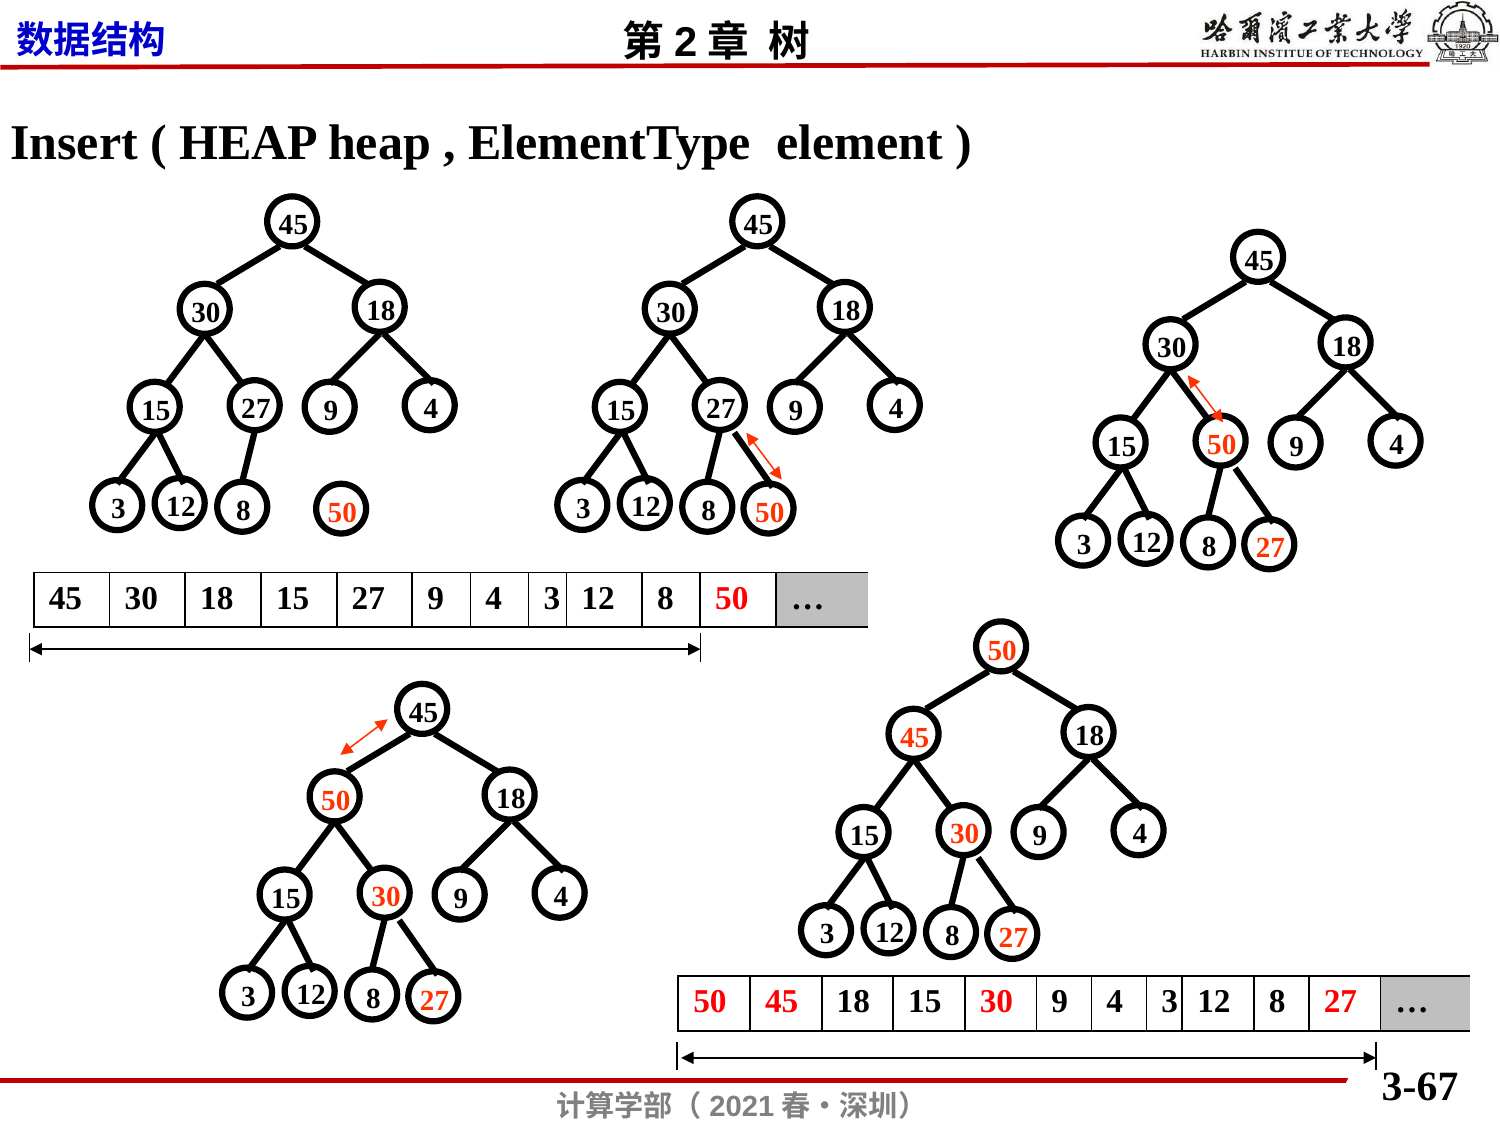

Insert ( HEAP heap , ElementType  element )

45

18
30

27

4
15
9

12
3

8

50
45

45

18
30

50

4
15
9

12
3

8

27

18
30

27

4
15
9

12
3

8

50
| 45 | 30 | 18 | 15 | 27 | 9 | 4 | 3 | 12 | 8 | 50 | … |
| --- | --- | --- | --- | --- | --- | --- | --- | --- | --- | --- | --- |

50

18
45

30

4
15
9

12
3

8

27

45

18
50

30

4
15
9

12
3

8

27

| 50 | 45 | 18 | 15 | 30 | 9 | 4 | 3 | 12 | 8 | 27 | … |
| --- | --- | --- | --- | --- | --- | --- | --- | --- | --- | --- | --- |